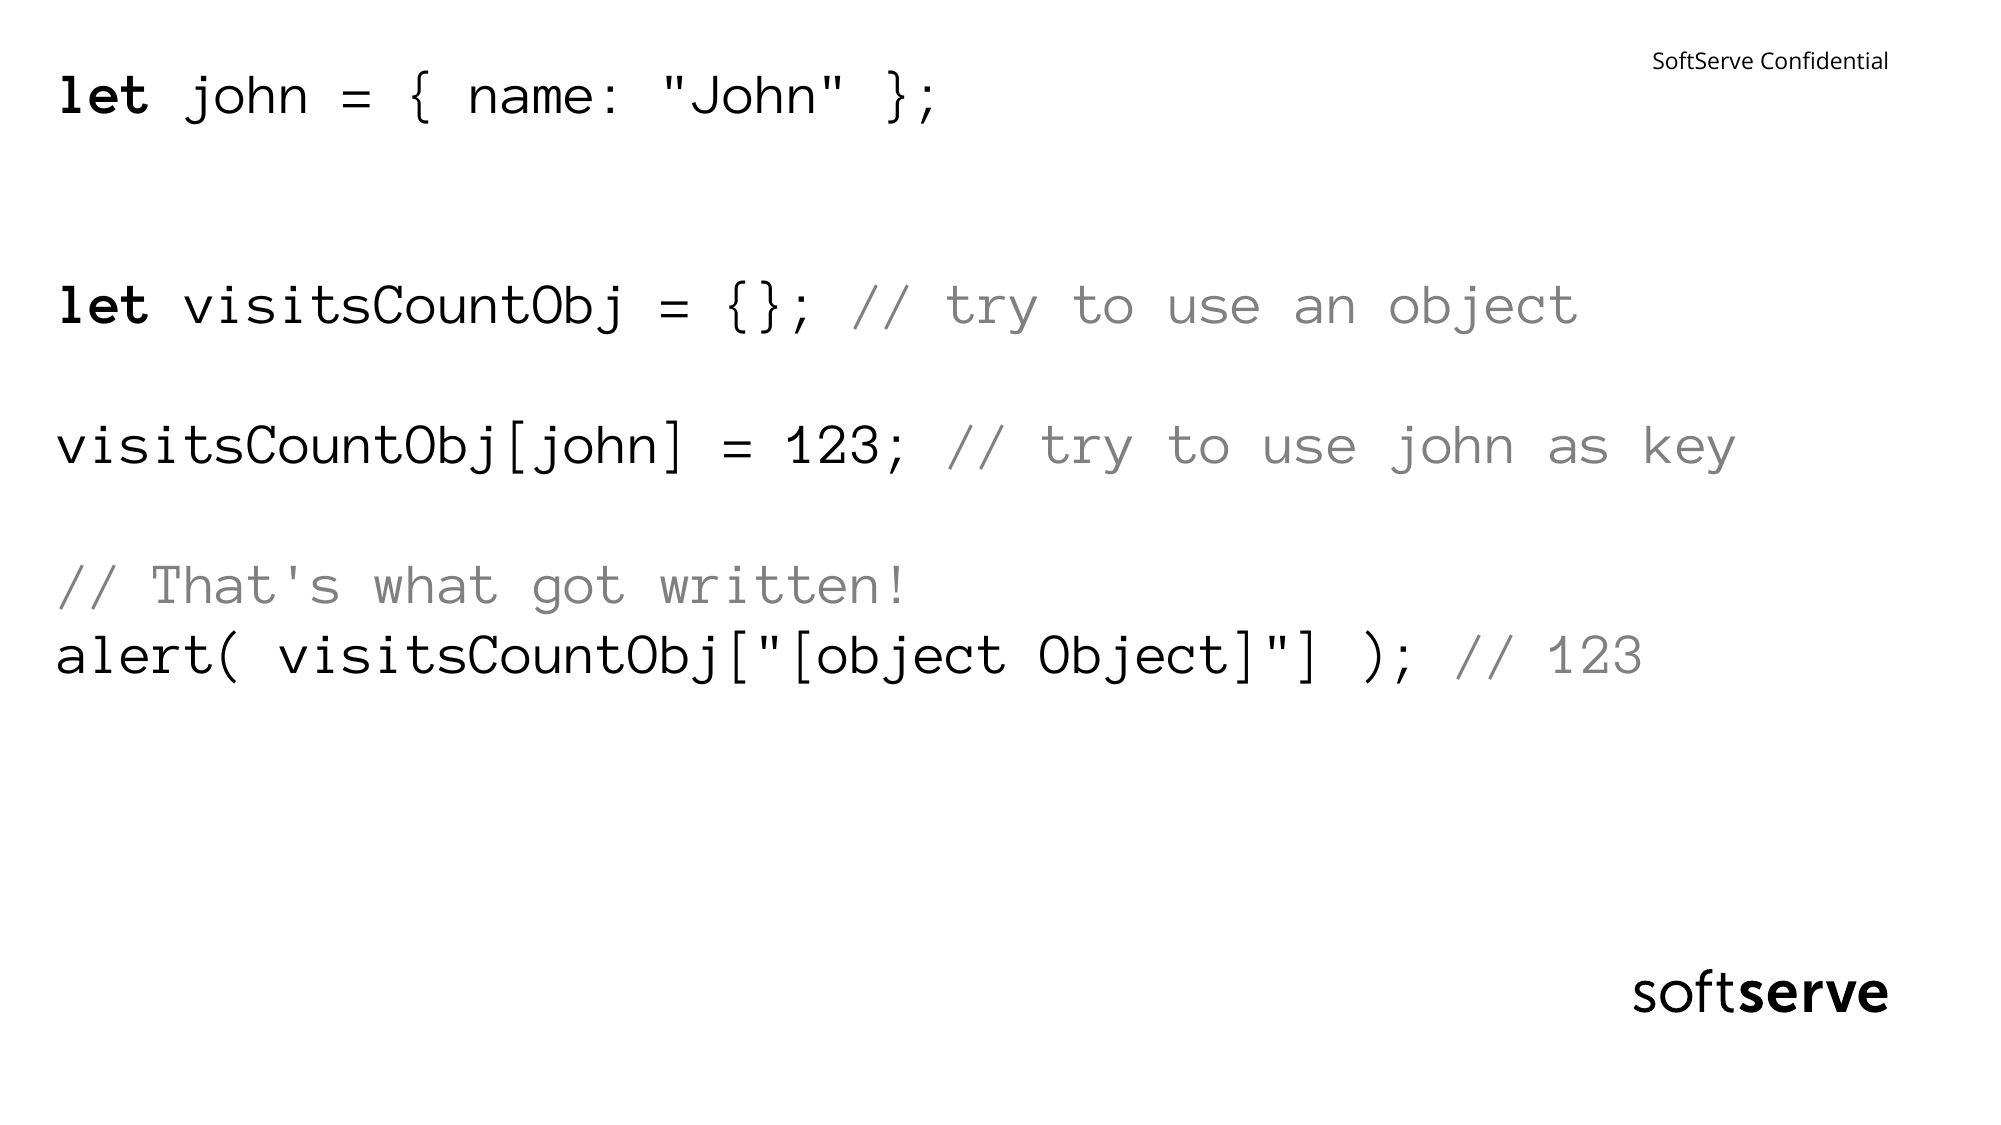

let john = { name: "John" };

let visitsCountObj = {}; // try to use an object

visitsCountObj[john] = 123; // try to use john as key

// That's what got written!
alert( visitsCountObj["[object Object]"] ); // 123